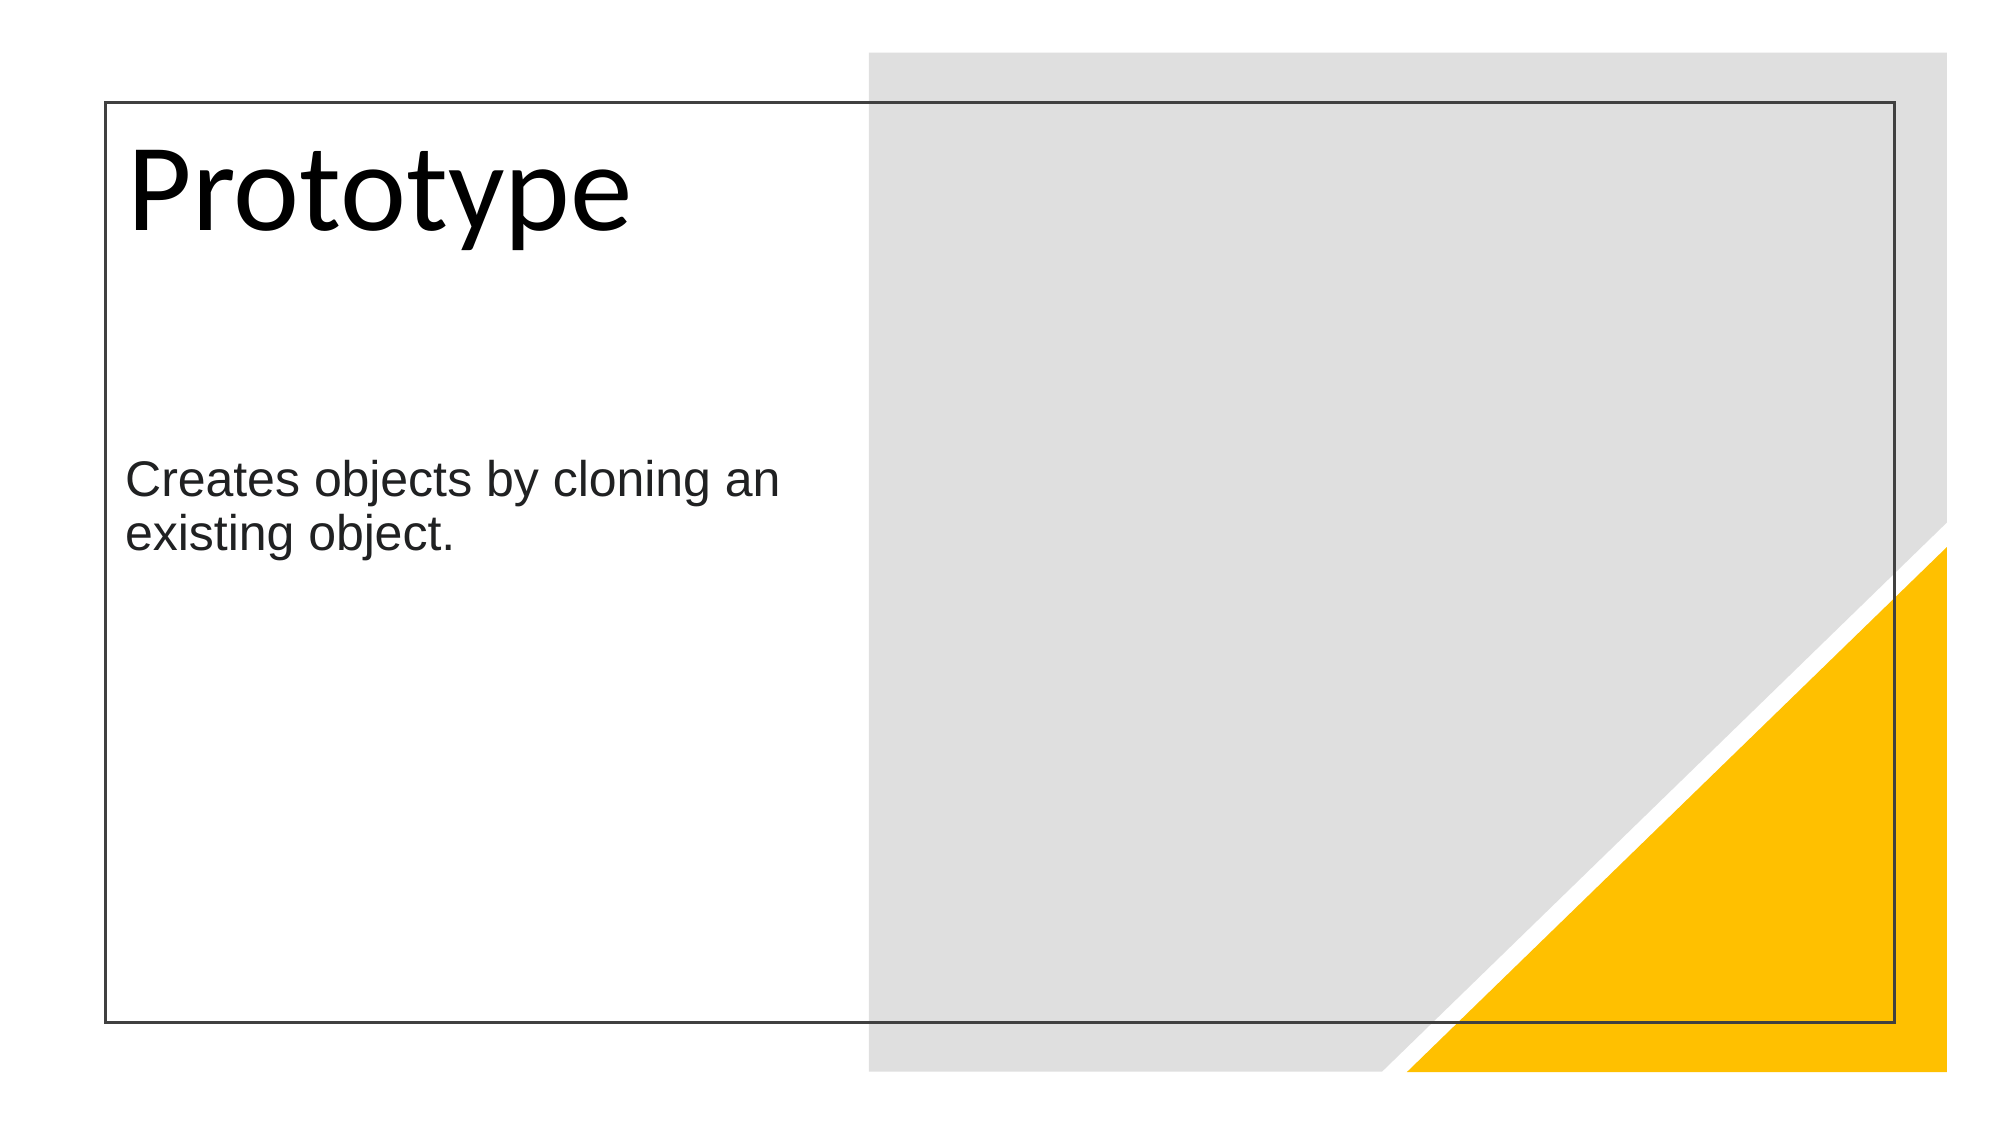

# Prototype

Creates objects by cloning an existing object.